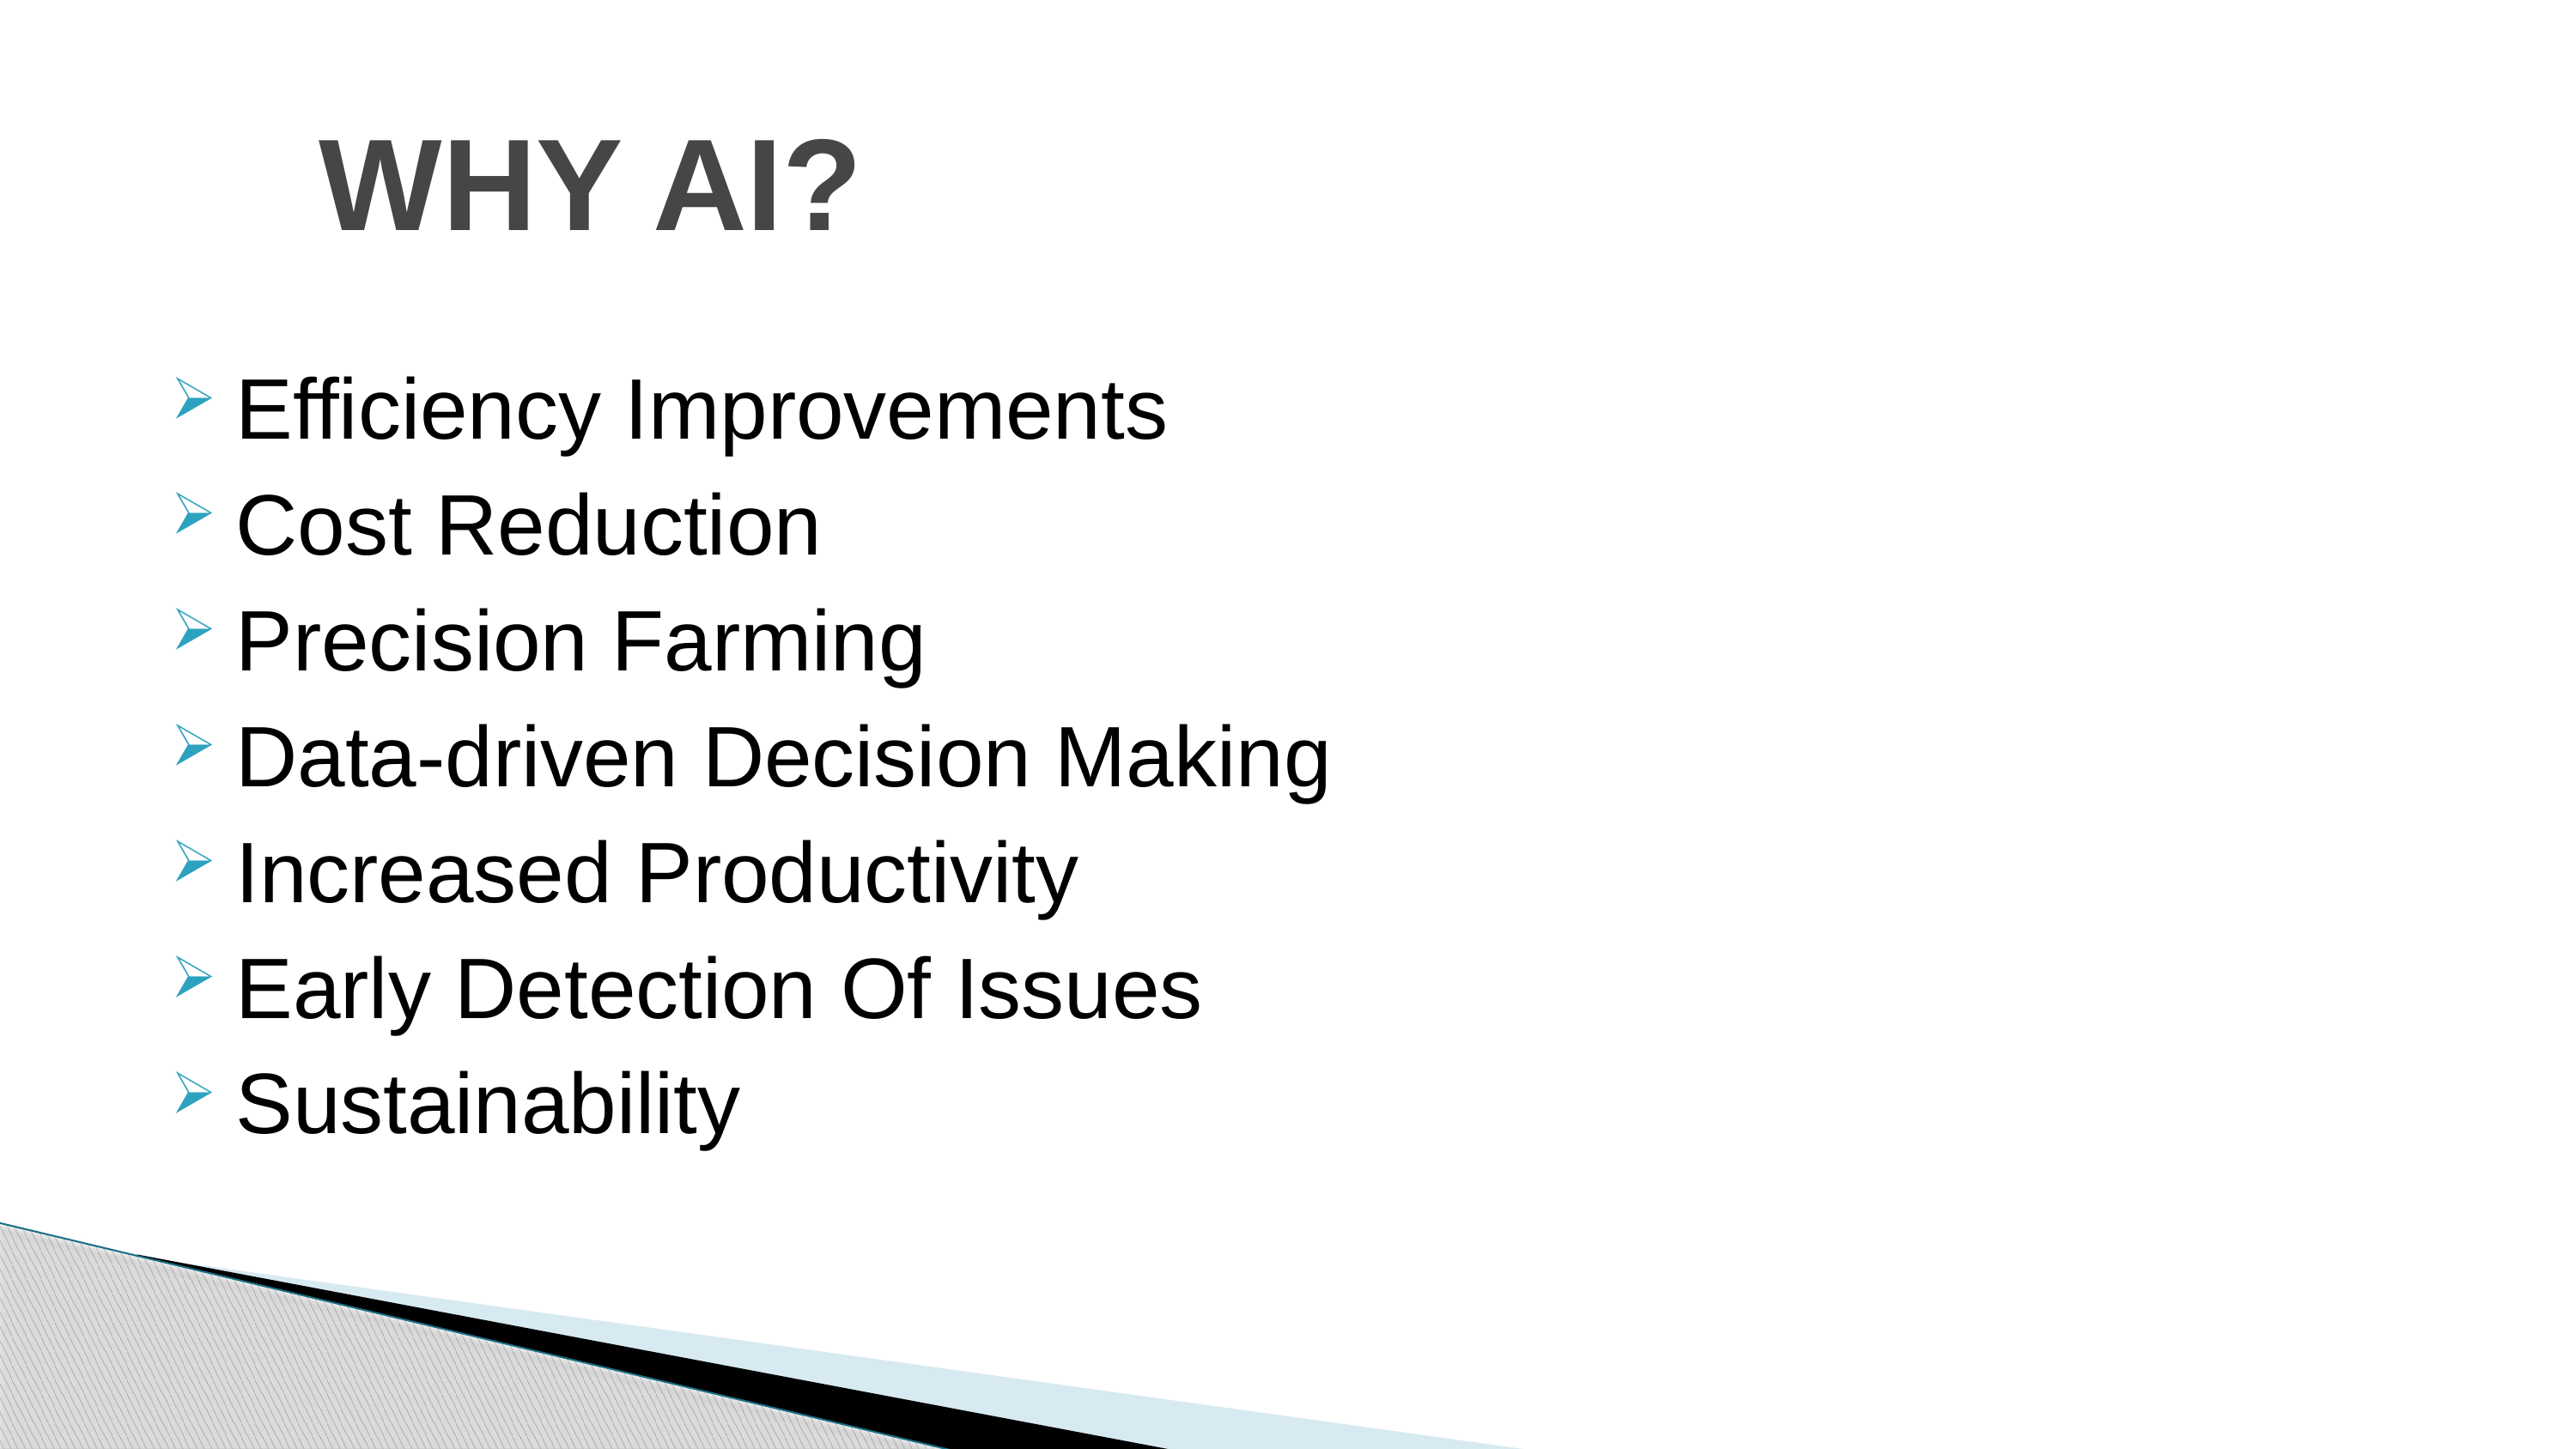

# WHY AI?
Efficiency Improvements
Cost Reduction
Precision Farming
Data-driven Decision Making
Increased Productivity
Early Detection Of Issues
Sustainability